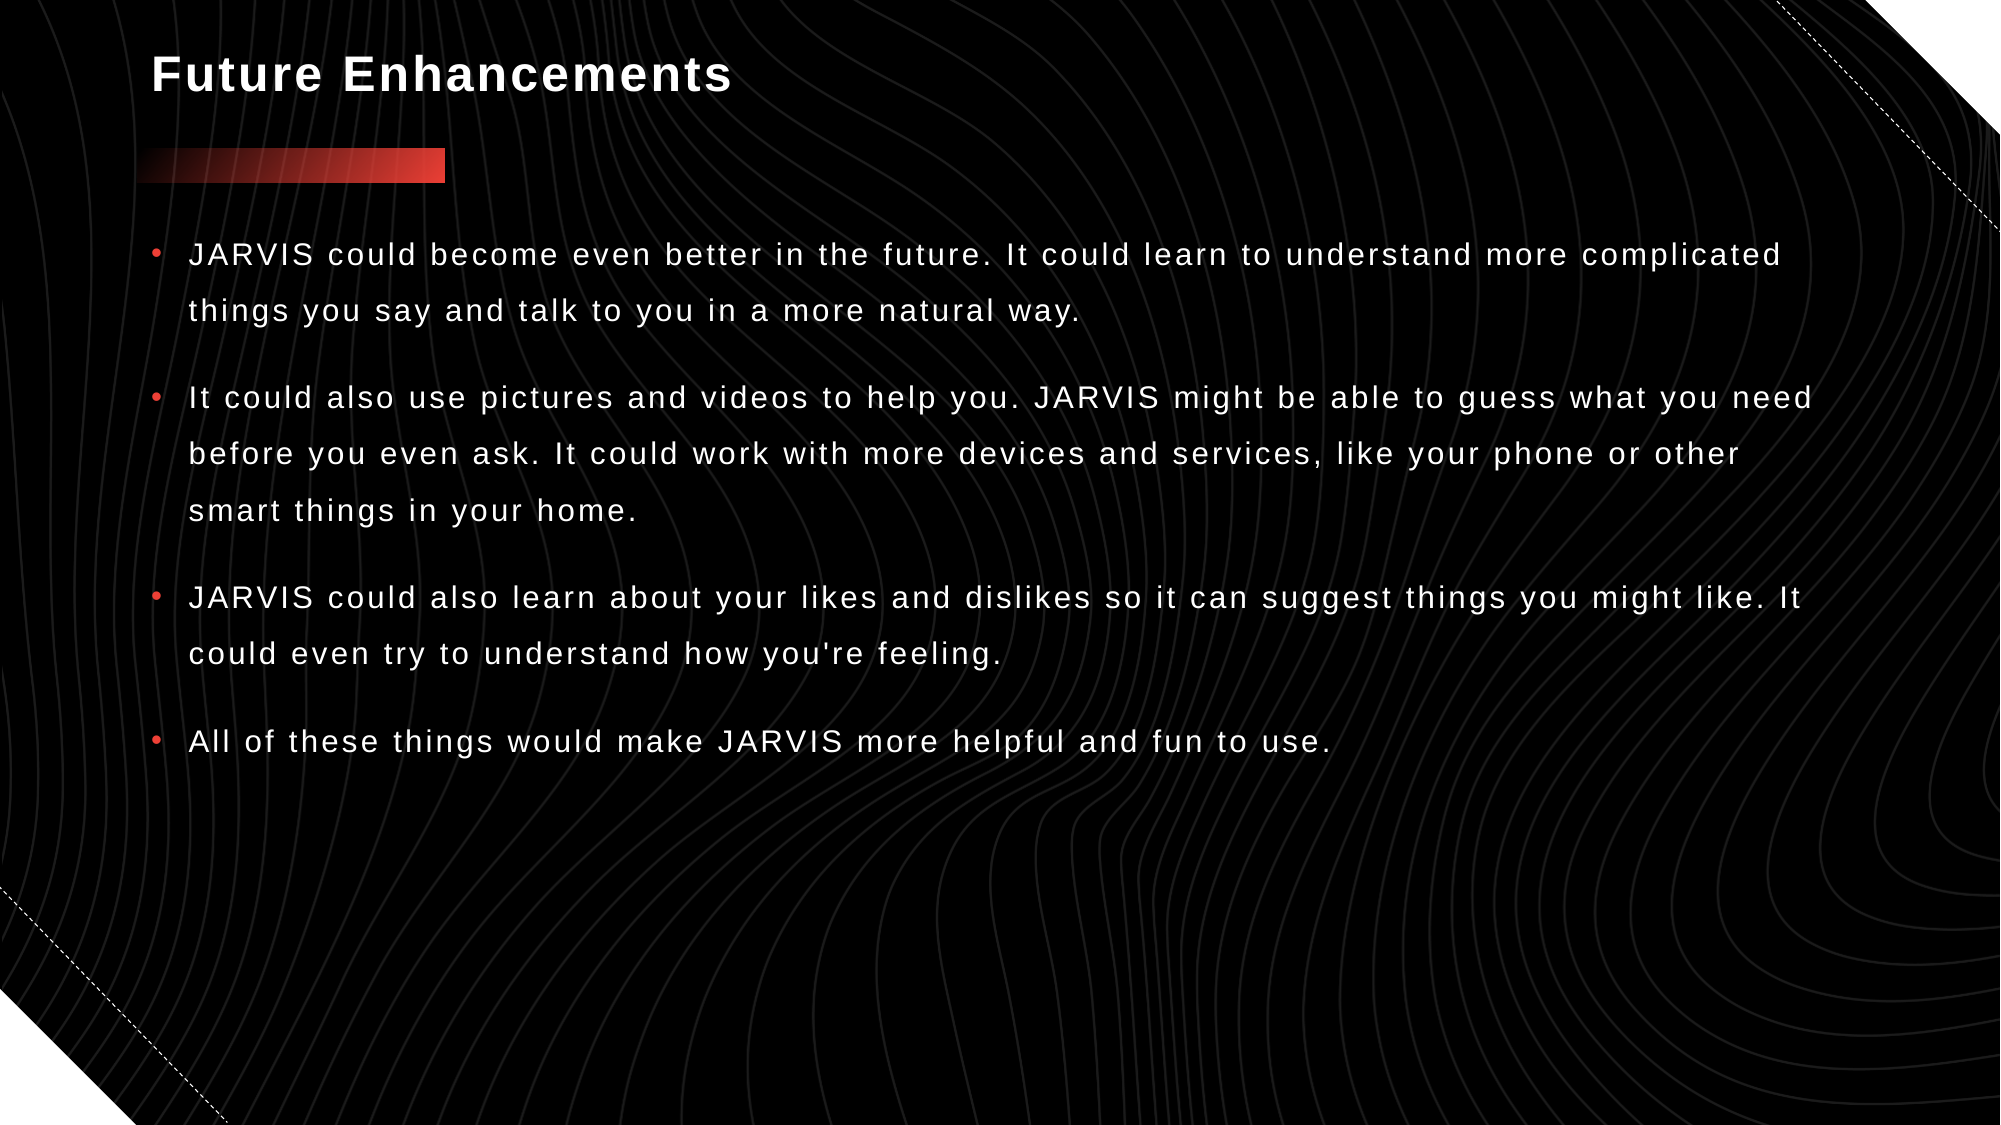

# Future Enhancements
JARVIS could become even better in the future. It could learn to understand more complicated things you say and talk to you in a more natural way.
It could also use pictures and videos to help you. JARVIS might be able to guess what you need before you even ask. It could work with more devices and services, like your phone or other smart things in your home.
JARVIS could also learn about your likes and dislikes so it can suggest things you might like. It could even try to understand how you're feeling.
All of these things would make JARVIS more helpful and fun to use.